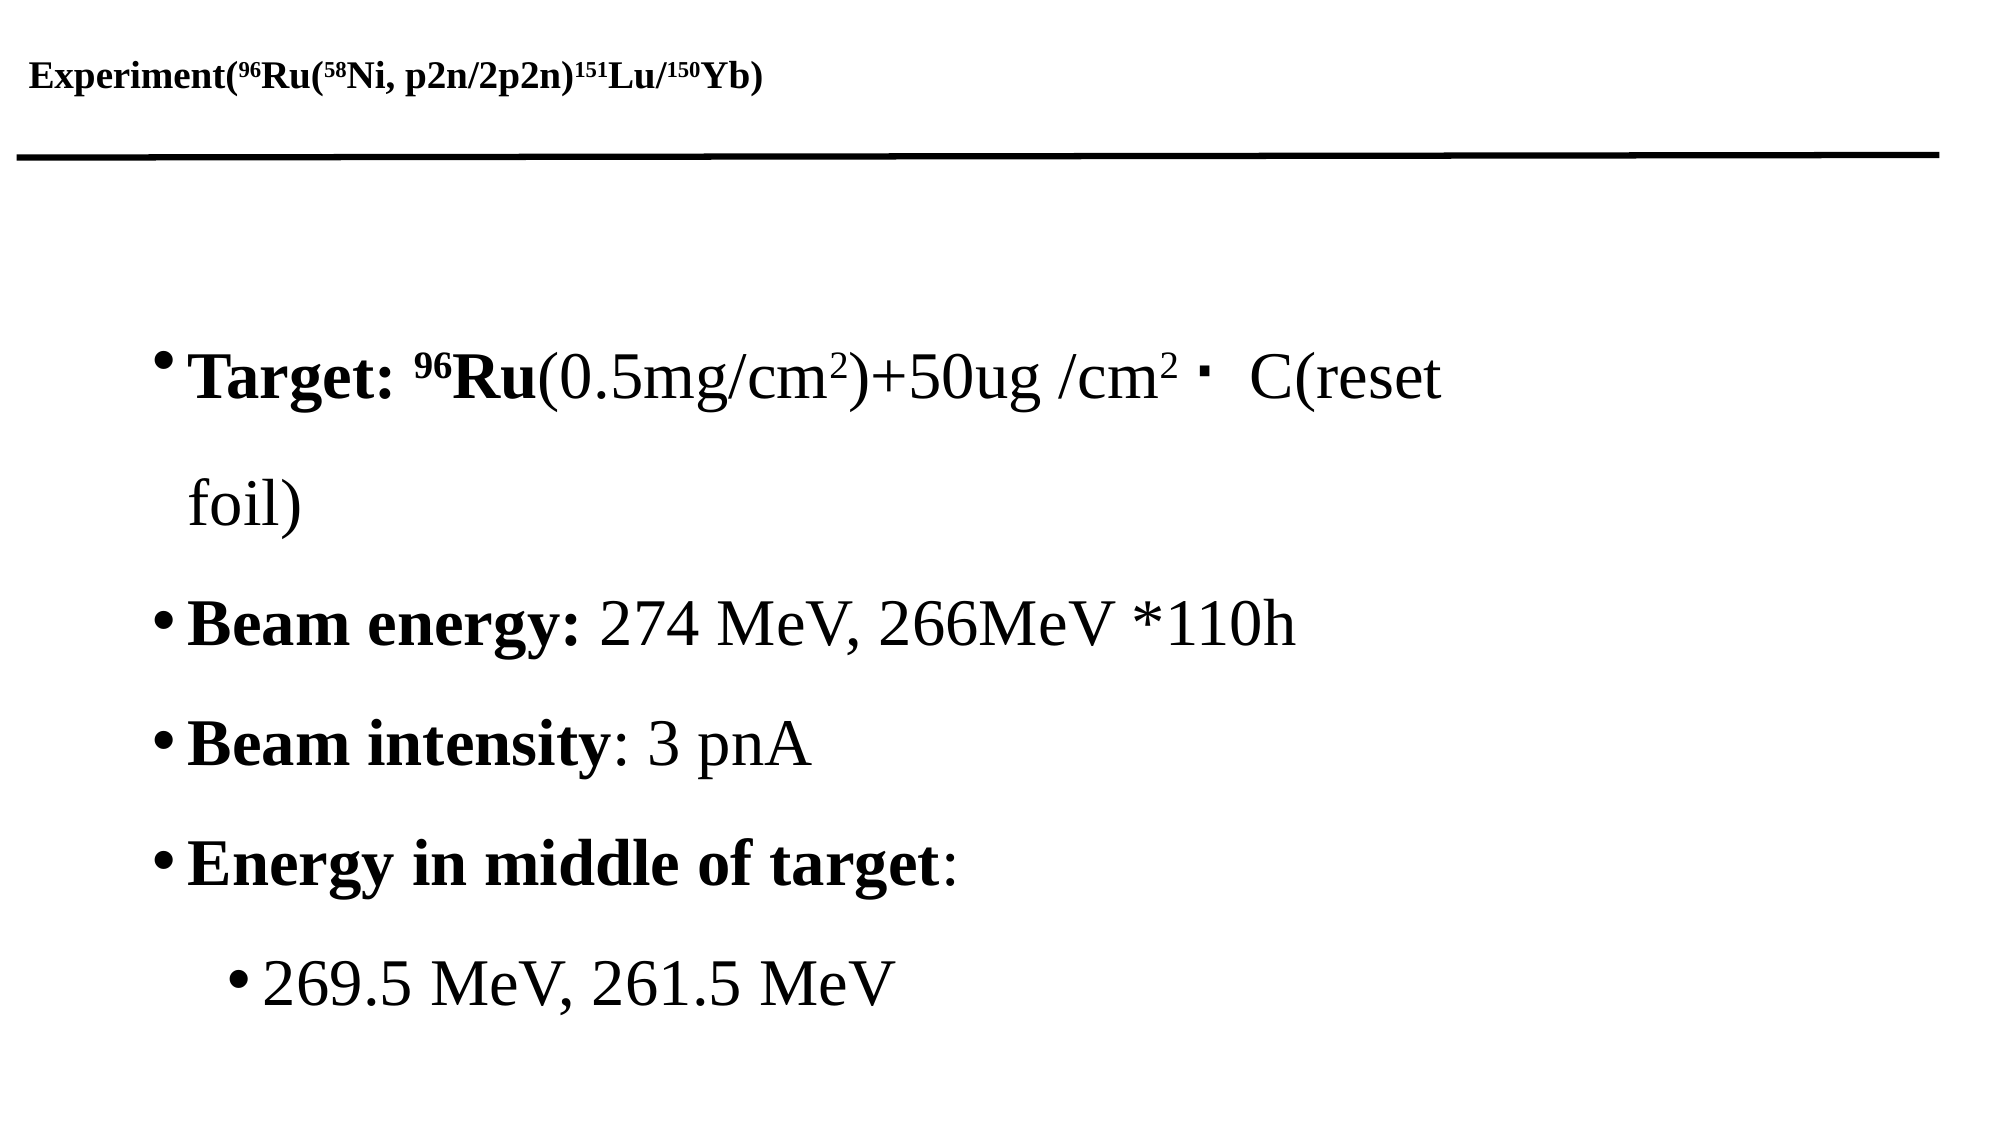

# Experiment(96Ru(58Ni, p2n/2p2n)151Lu/150Yb)
Target: 96Ru(0.5mg/cm2)+50ug /cm2 · C(reset foil)
Beam energy: 274 MeV, 266MeV *110h
Beam intensity: 3 pnA
Energy in middle of target:
269.5 MeV, 261.5 MeV